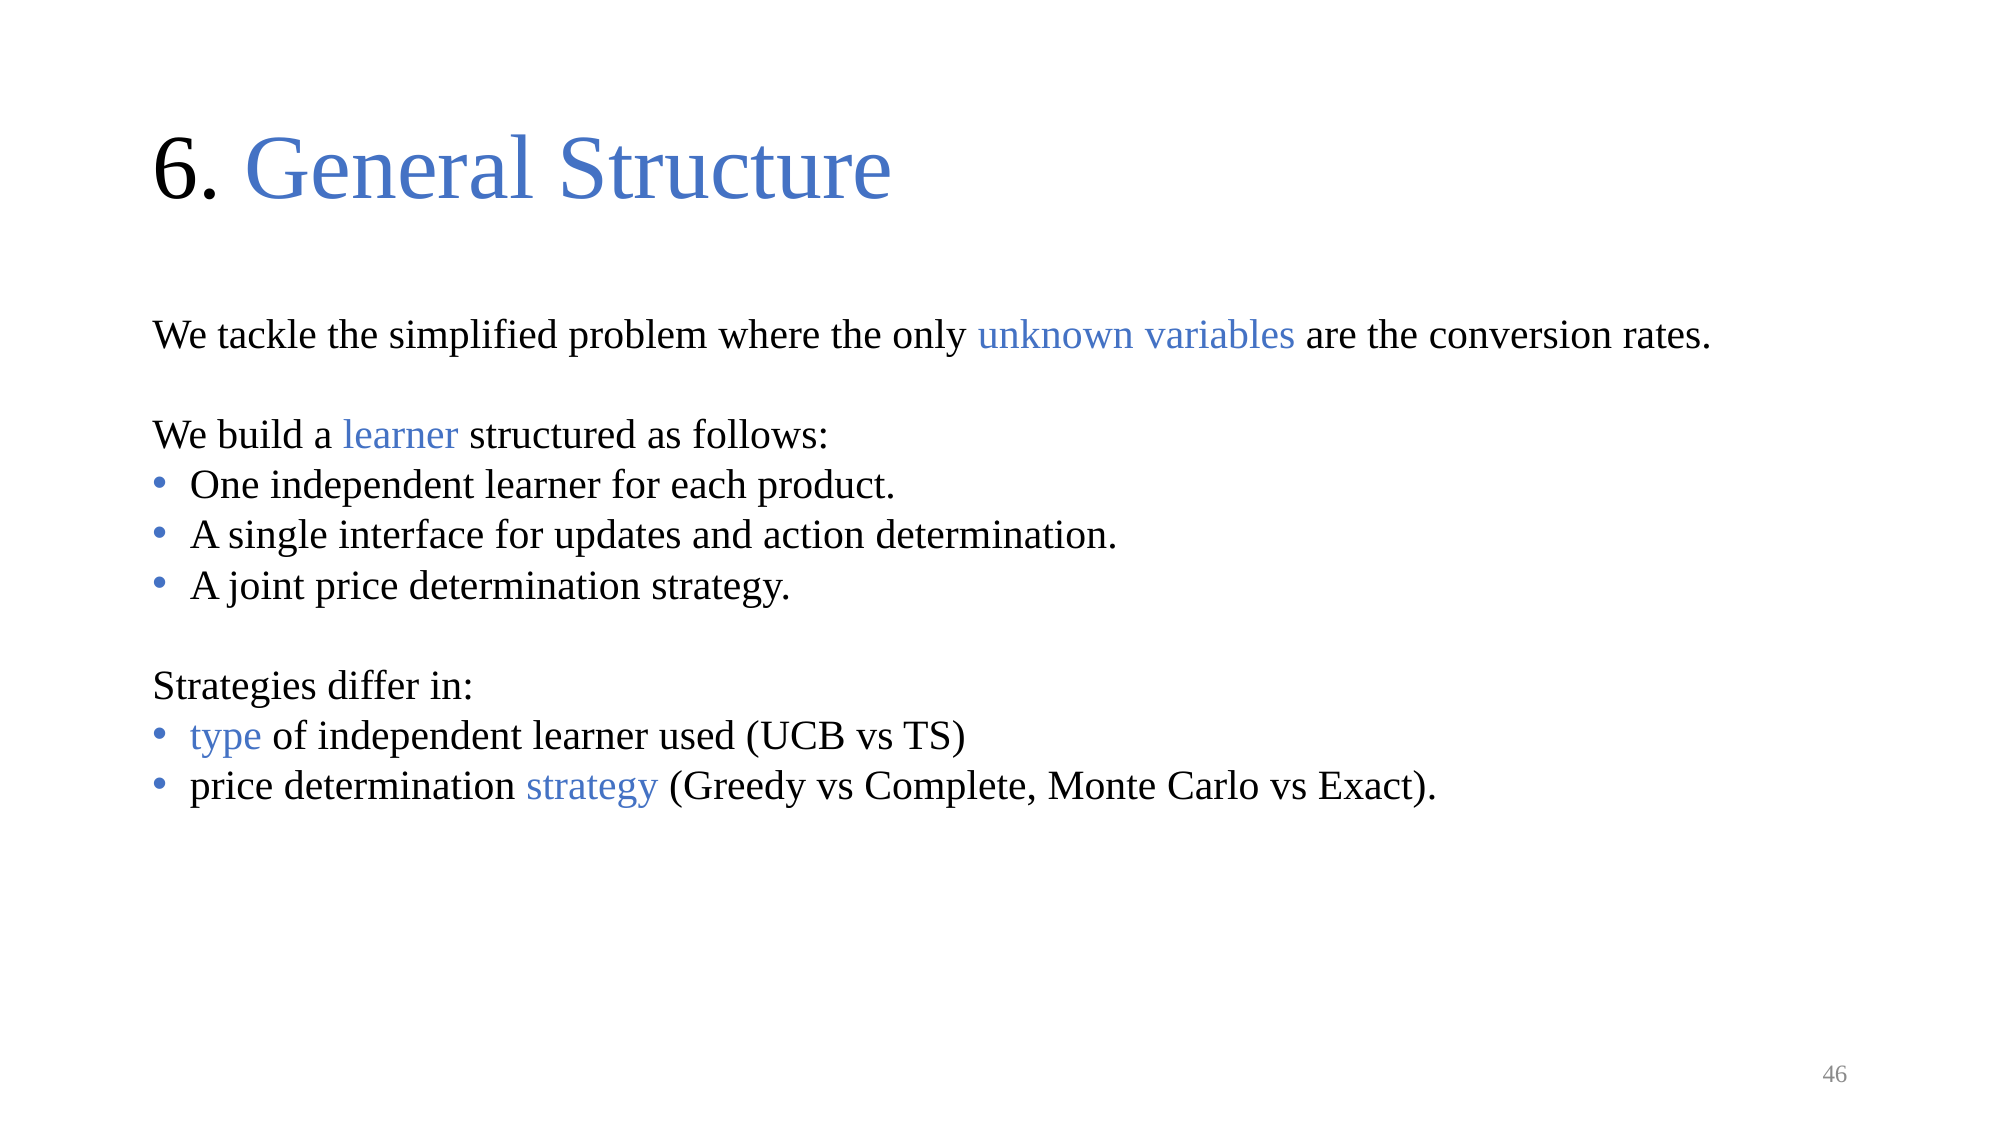

# 6. General Structure
We tackle the simplified problem where the only unknown variables are the conversion rates.

We build a learner structured as follows:
One independent learner for each product.
A single interface for updates and action determination.
A joint price determination strategy.

Strategies differ in:
type of independent learner used (UCB vs TS)
price determination strategy (Greedy vs Complete, Monte Carlo vs Exact).
46